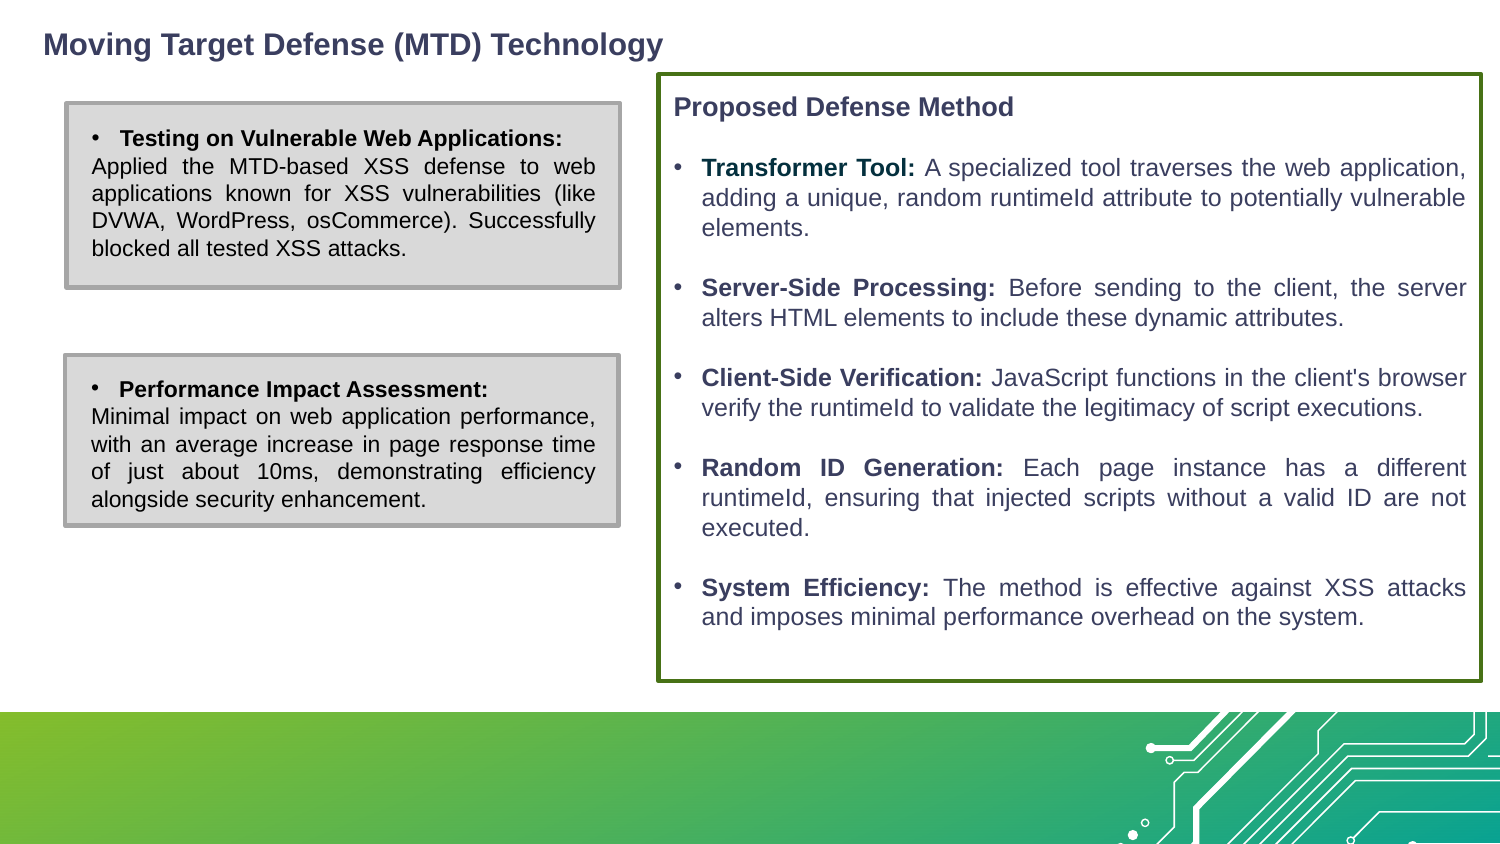

# Moving Target Defense (MTD) Technology
Proposed Defense Method

Transformer Tool: A specialized tool traverses the web application, adding a unique, random runtimeId attribute to potentially vulnerable elements.

Server-Side Processing: Before sending to the client, the server alters HTML elements to include these dynamic attributes.

Client-Side Verification: JavaScript functions in the client's browser verify the runtimeId to validate the legitimacy of script executions.

Random ID Generation: Each page instance has a different runtimeId, ensuring that injected scripts without a valid ID are not executed.

System Efficiency: The method is effective against XSS attacks and imposes minimal performance overhead on the system.

Testing on Vulnerable Web Applications:
Applied the MTD-based XSS defense to web applications known for XSS vulnerabilities (like DVWA, WordPress, osCommerce). Successfully blocked all tested XSS attacks.

Performance Impact Assessment:
Minimal impact on web application performance, with an average increase in page response time of just about 10ms, demonstrating efficiency alongside security enhancement.